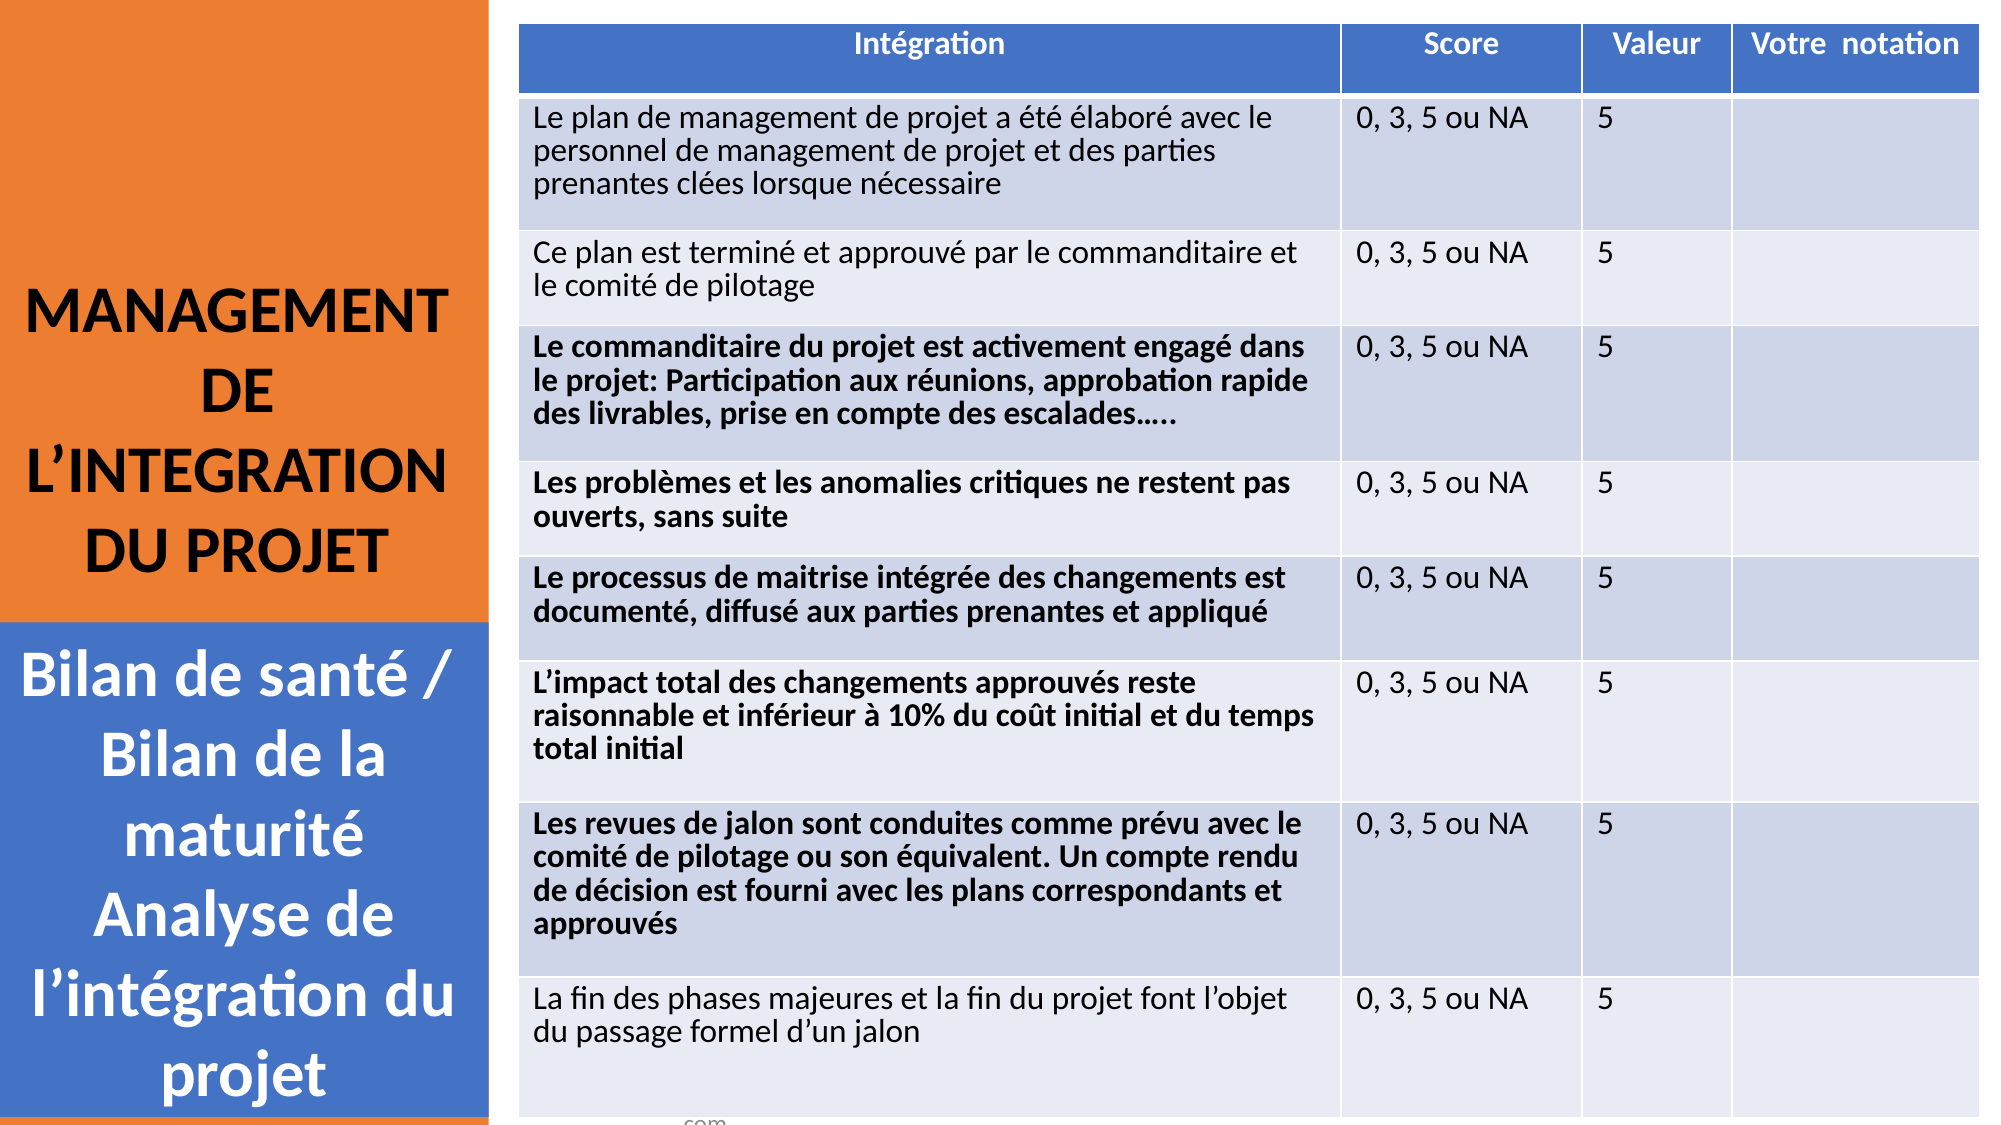

| Intégration | Score | Valeur | Votre notation |
| --- | --- | --- | --- |
| Le plan de management de projet a été élaboré avec le personnel de management de projet et des parties prenantes clées lorsque nécessaire | 0, 3, 5 ou NA | 5 |  |
| Ce plan est terminé et approuvé par le commanditaire et le comité de pilotage | 0, 3, 5 ou NA | 5 |  |
| Le commanditaire du projet est activement engagé dans le projet: Participation aux réunions, approbation rapide des livrables, prise en compte des escalades….. | 0, 3, 5 ou NA | 5 |  |
| Les problèmes et les anomalies critiques ne restent pas ouverts, sans suite | 0, 3, 5 ou NA | 5 |  |
| Le processus de maitrise intégrée des changements est documenté, diffusé aux parties prenantes et appliqué | 0, 3, 5 ou NA | 5 |  |
| L’impact total des changements approuvés reste raisonnable et inférieur à 10% du coût initial et du temps total initial | 0, 3, 5 ou NA | 5 |  |
| Les revues de jalon sont conduites comme prévu avec le comité de pilotage ou son équivalent. Un compte rendu de décision est fourni avec les plans correspondants et approuvés | 0, 3, 5 ou NA | 5 |  |
| La fin des phases majeures et la fin du projet font l’objet du passage formel d’un jalon | 0, 3, 5 ou NA | 5 |  |
MANAGEMENT DE L’INTEGRATION DU PROJET
Bilan de santé /
Bilan de la maturité
Analyse de l’intégration du projet
Ce document est exclusivement réservé aux séminaristes du F61 du CIFOPE, toute autre distribution est interdite, info@cifope.com